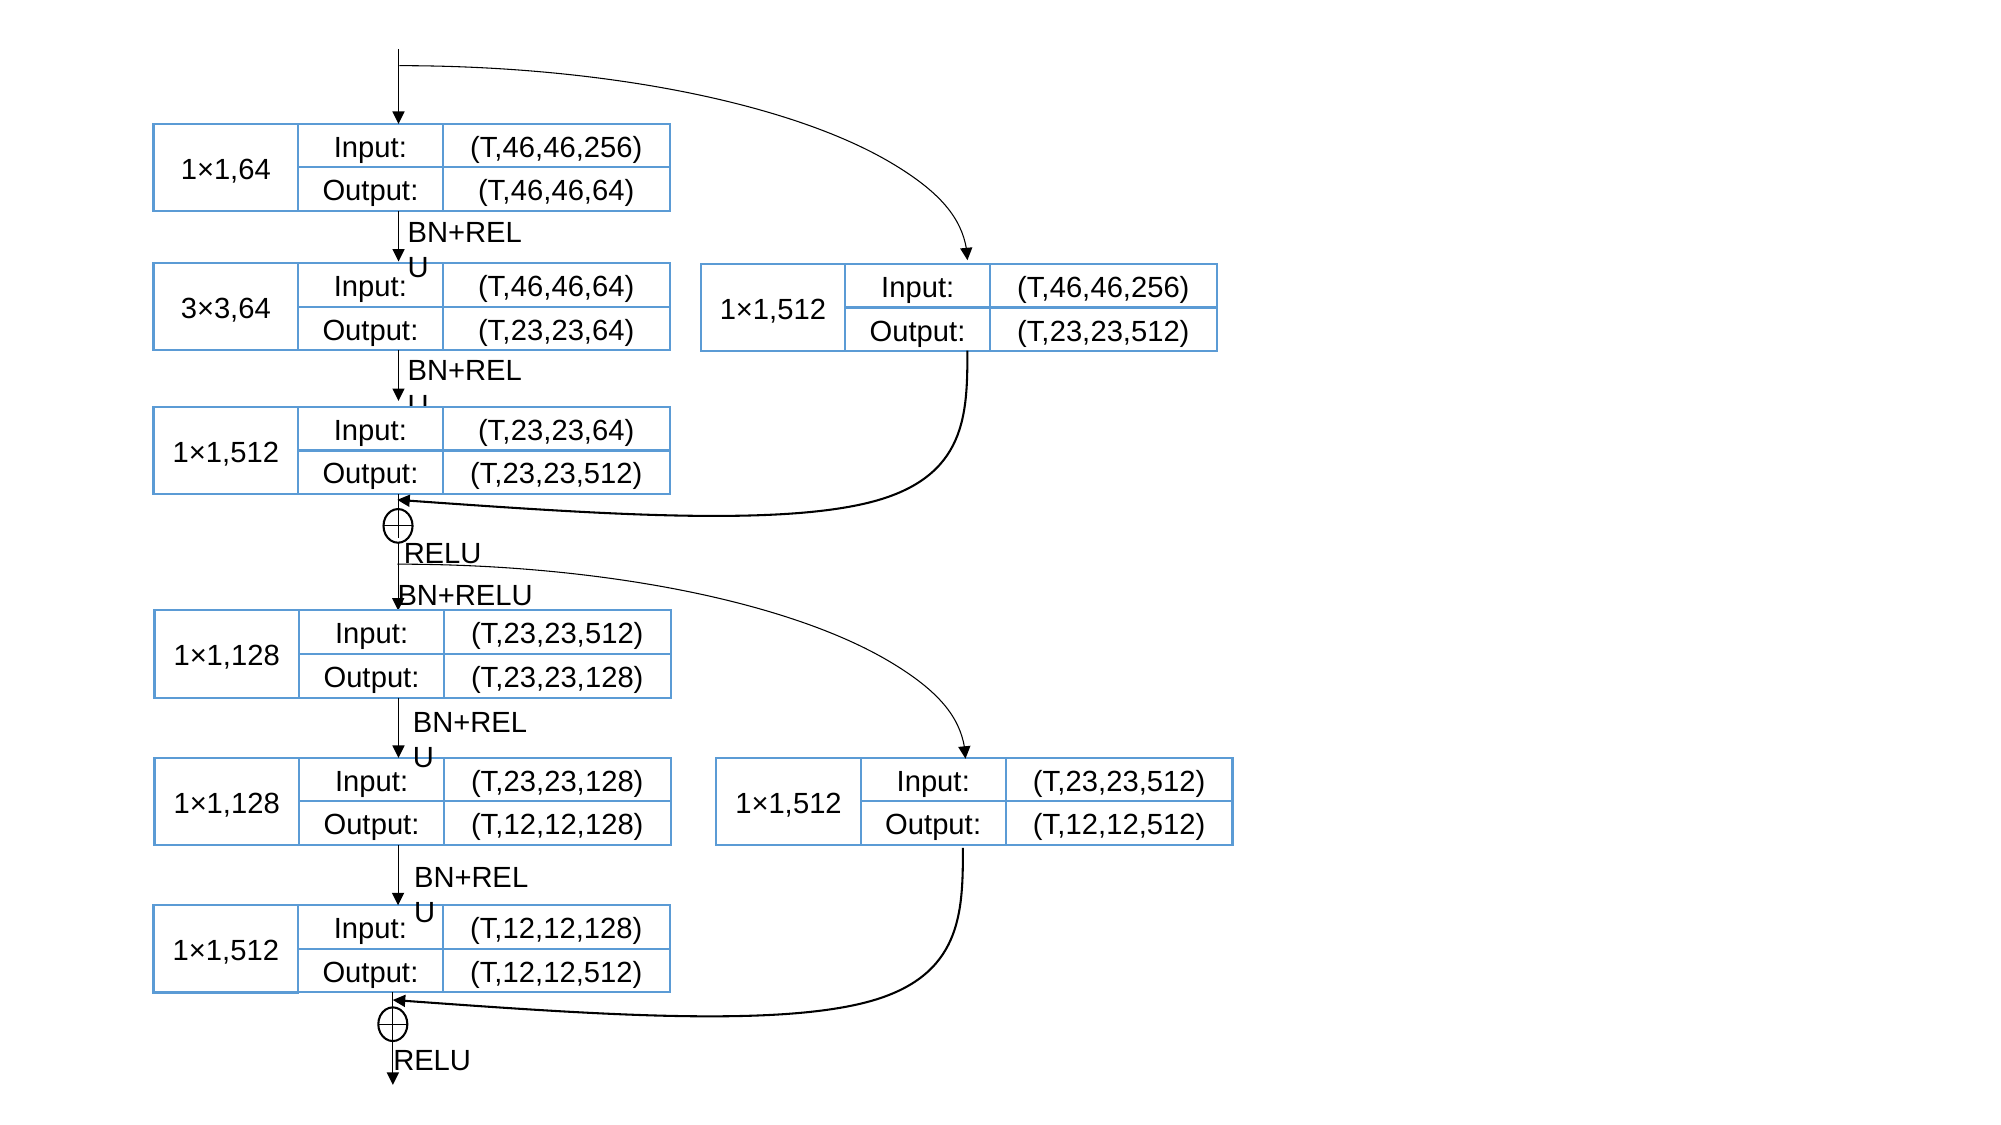

1×1,64
Input:
(T,46,46,256)
Output:
(T,46,46,64)
BN+RELU
3×3,64
Input:
(T,46,46,64)
Output:
(T,23,23,64)
1×1,512
Input:
(T,46,46,256)
Output:
(T,23,23,512)
BN+RELU

1×1,512
Input:
(T,23,23,64)
Output:
(T,23,23,512)

RELU

BN+RELU
1×1,128
Input:
(T,23,23,512)
Output:
(T,23,23,128)
BN+RELU
1×1,512
Input:
(T,23,23,512)
Output:
(T,12,12,512)
1×1,128
Input:
(T,23,23,128)
Output:
(T,12,12,128)

BN+RELU
1×1,512
Input:
(T,12,12,128)
Output:
(T,12,12,512)

RELU